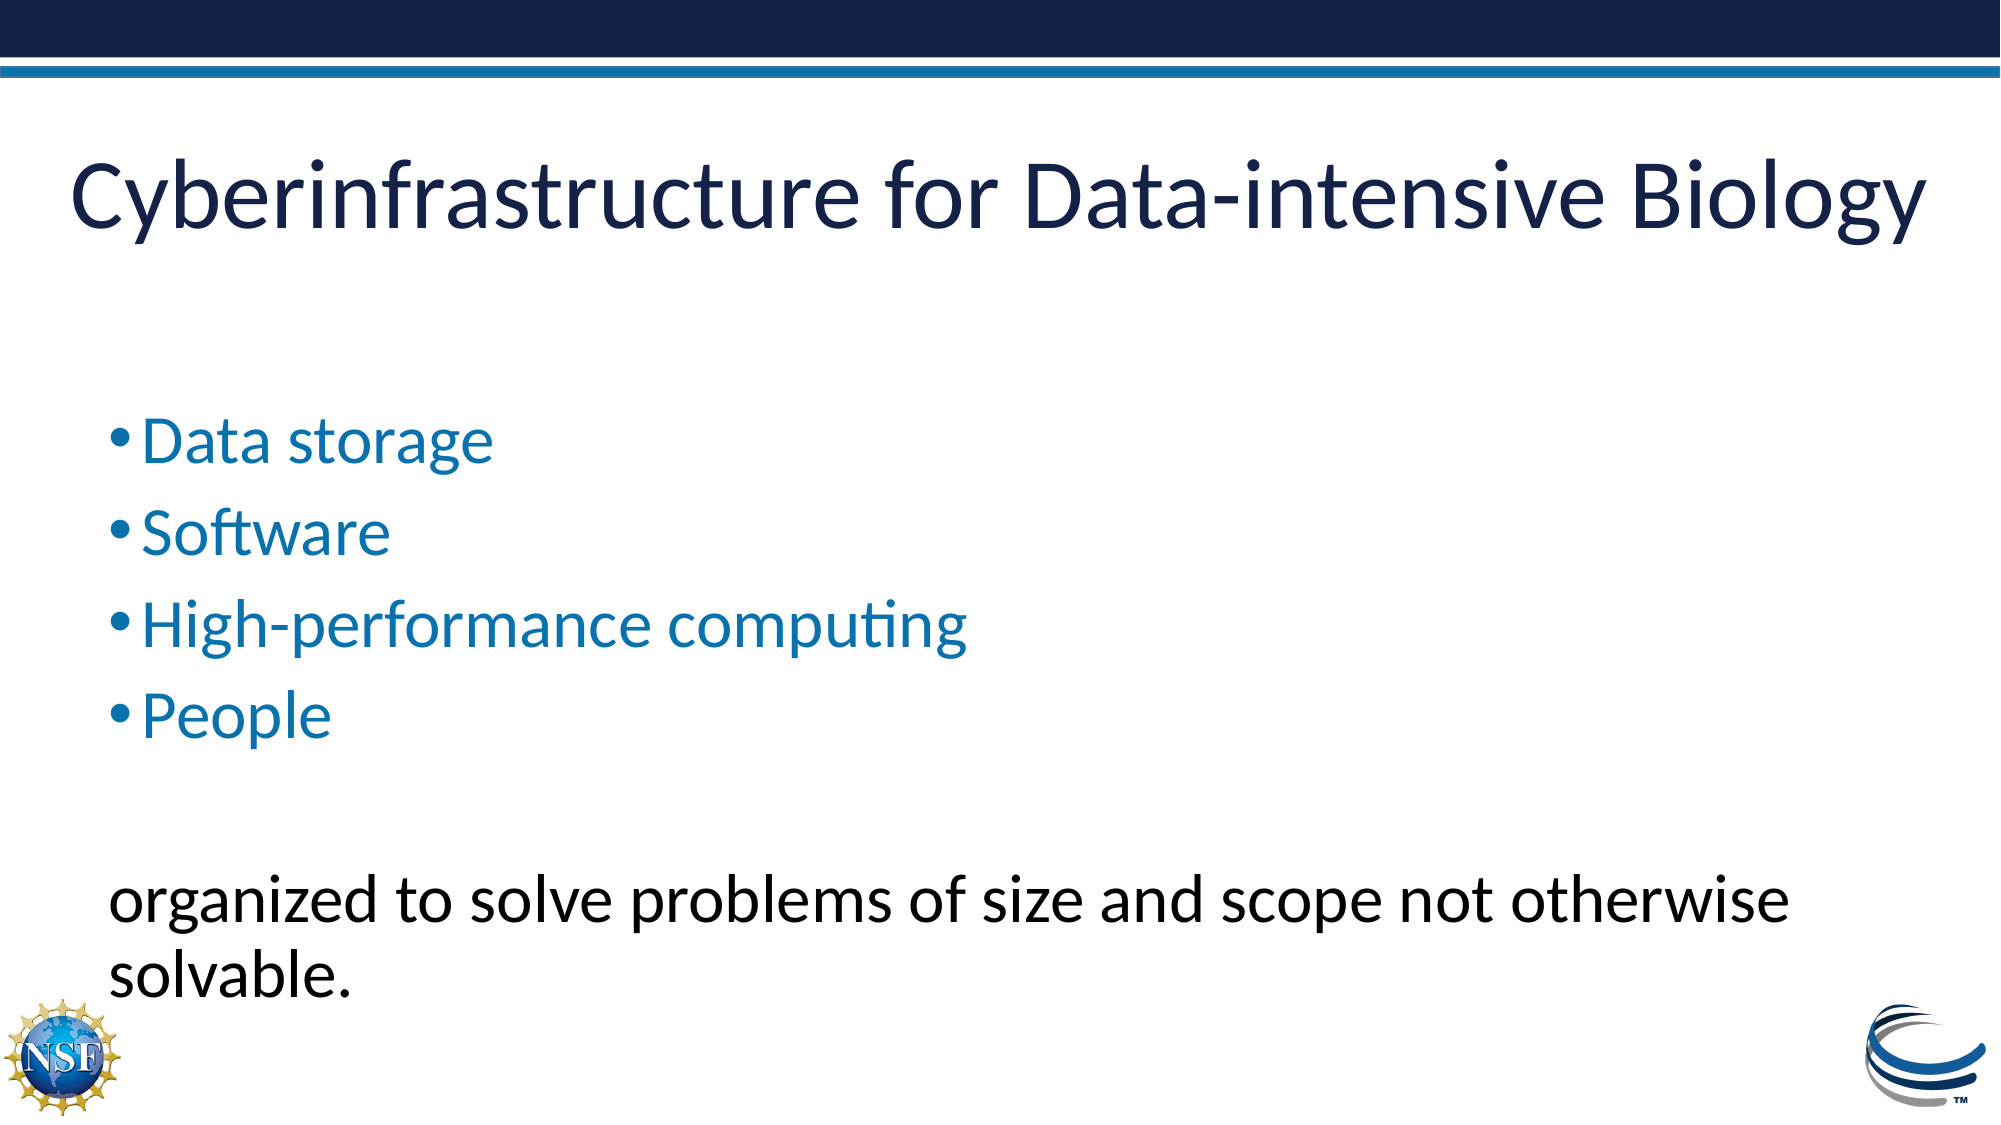

# Cyberinfrastructure for Data-intensive Biology

Data storage
Software
High-performance computing
People

organized to solve problems of size and scope not otherwise solvable.